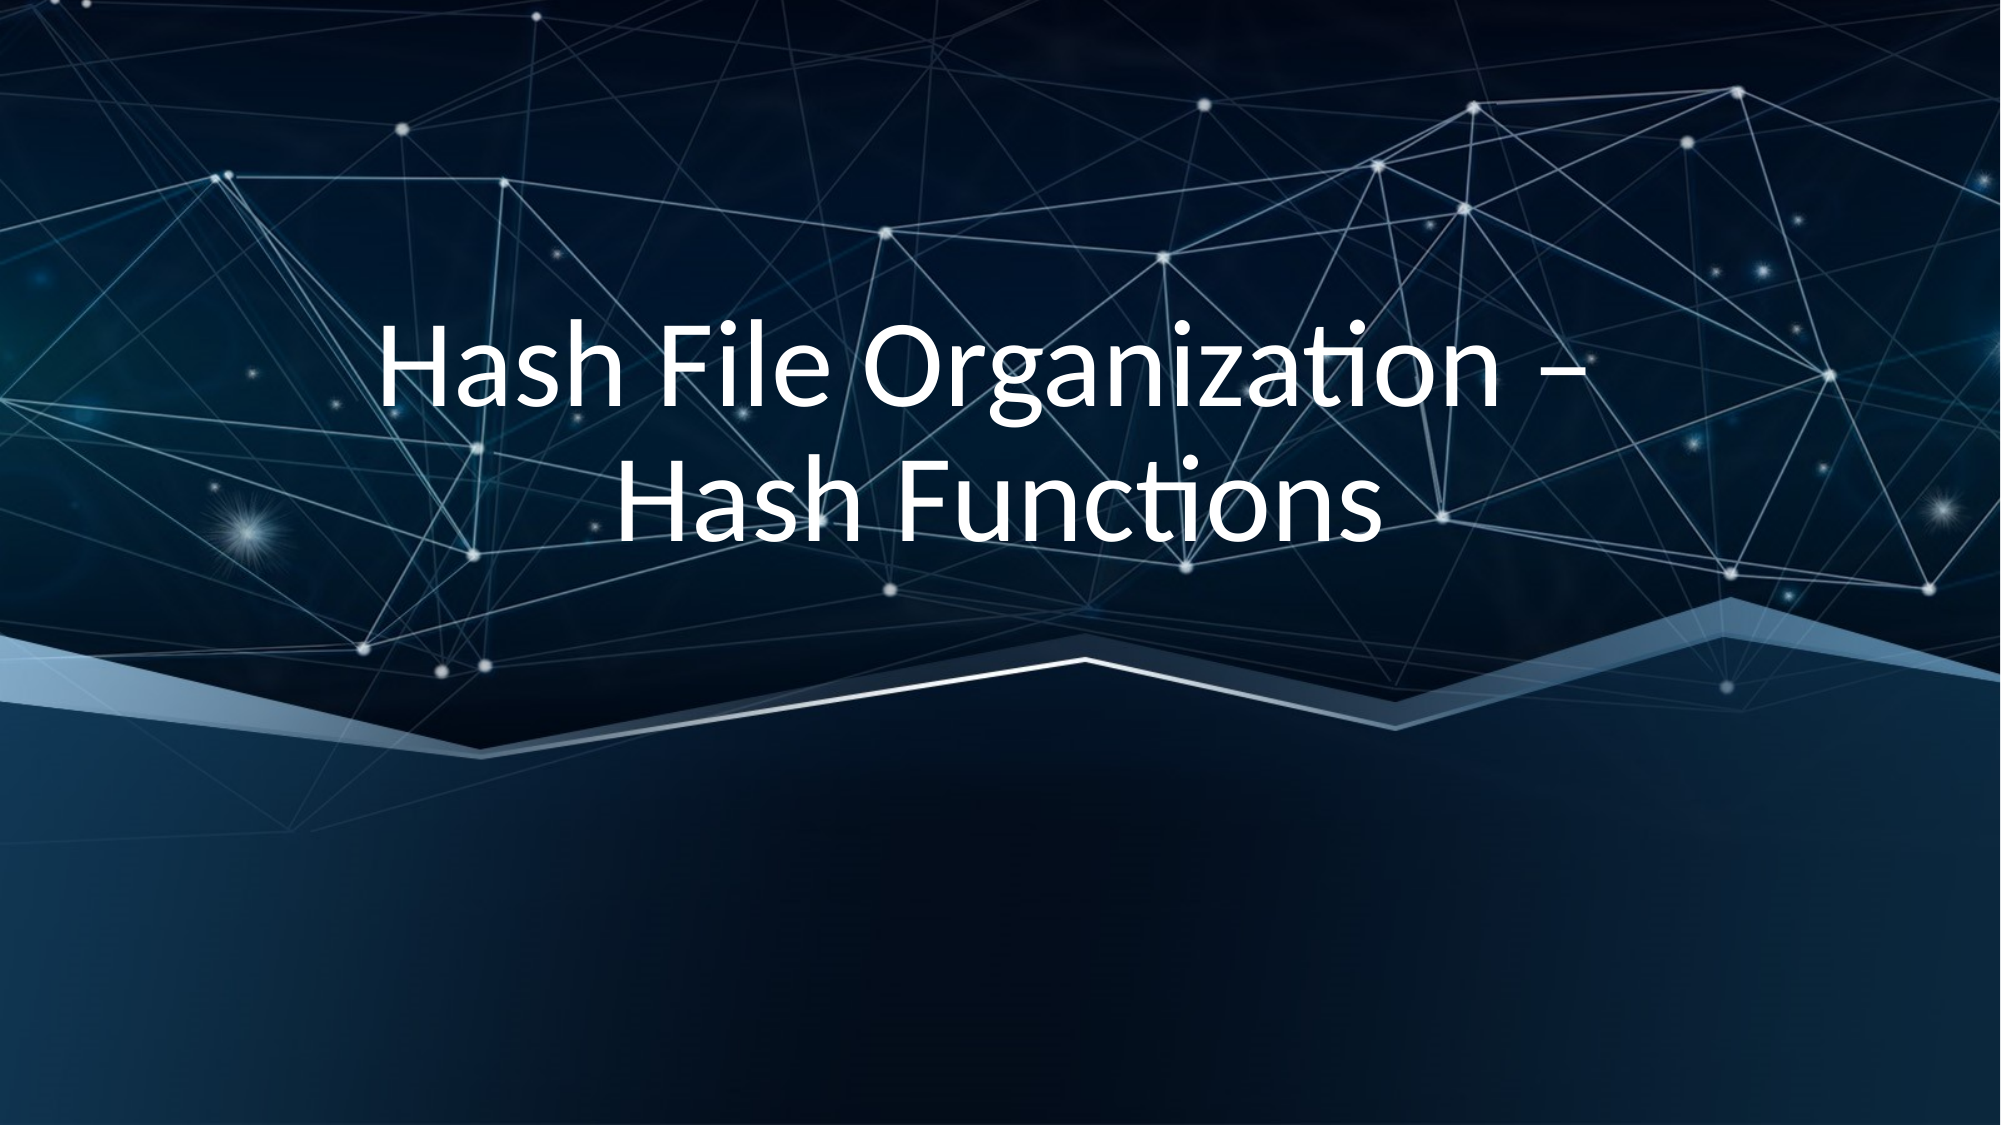

# Hash File Organization – Hash Functions